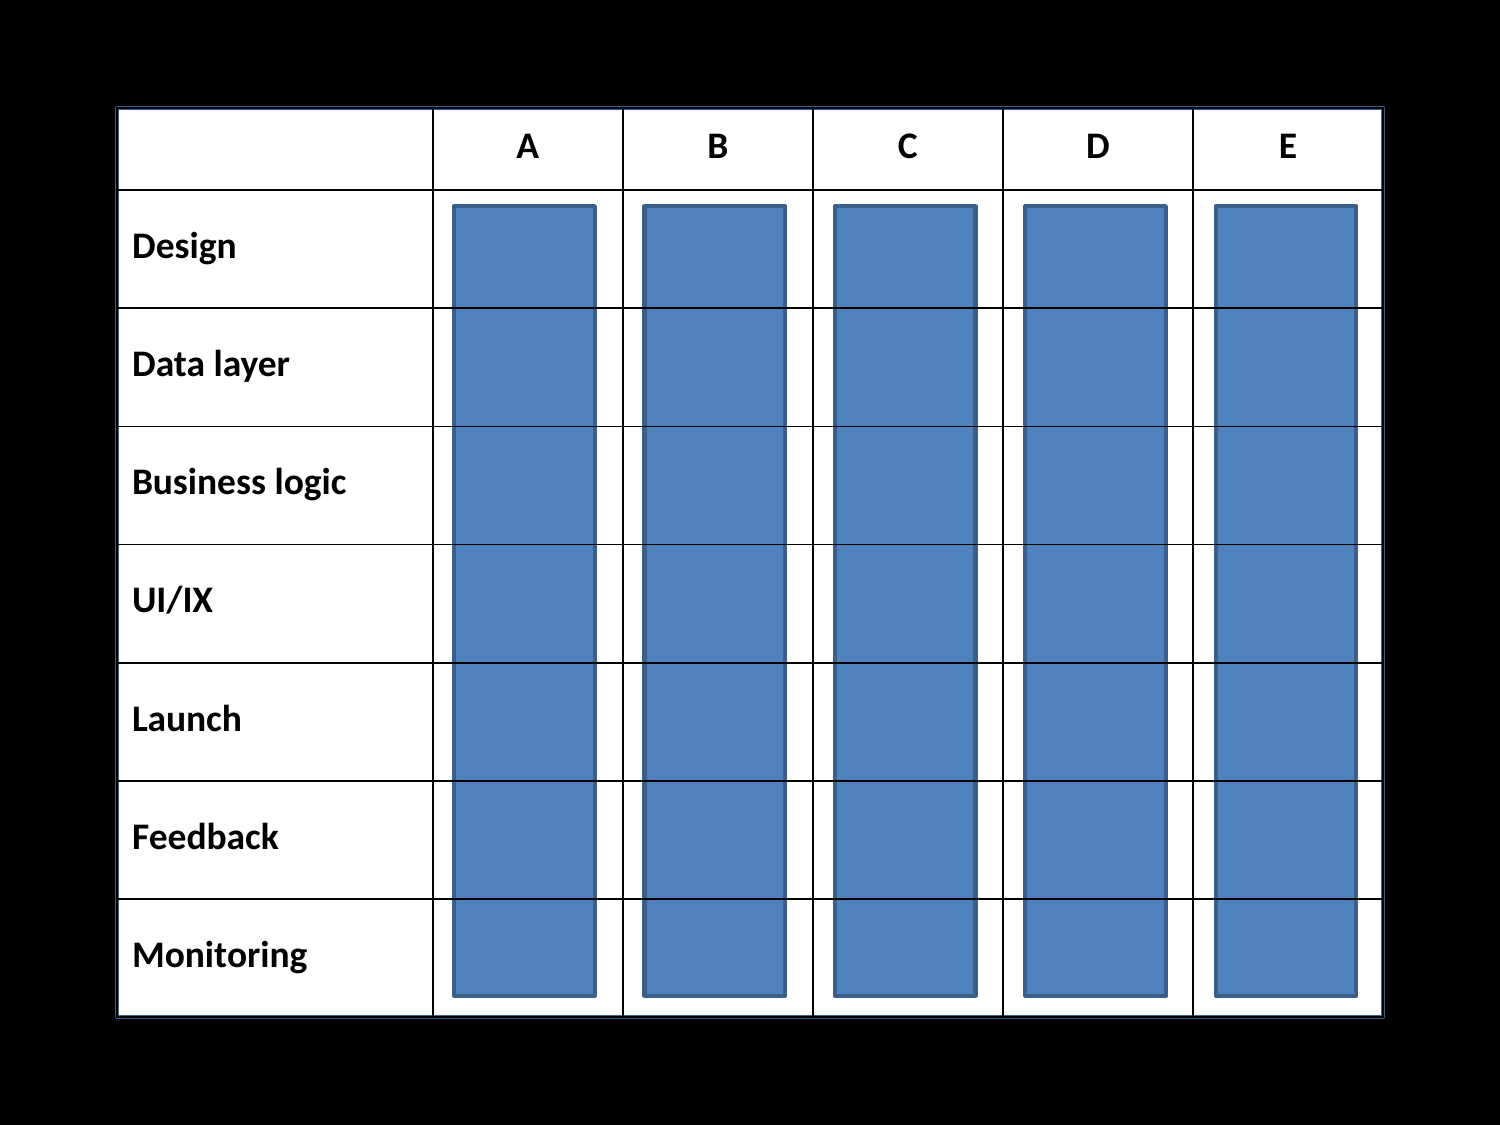

|  | A | B | C | D | E |
| --- | --- | --- | --- | --- | --- |
| Design |  |  |  |  |  |
| Data layer |  |  |  |  |  |
| Business logic |  |  |  |  |  |
| UI/IX |  |  |  |  |  |
| Launch |  |  |  |  |  |
| Feedback |  |  |  |  |  |
| Monitoring |  |  |  |  |  |